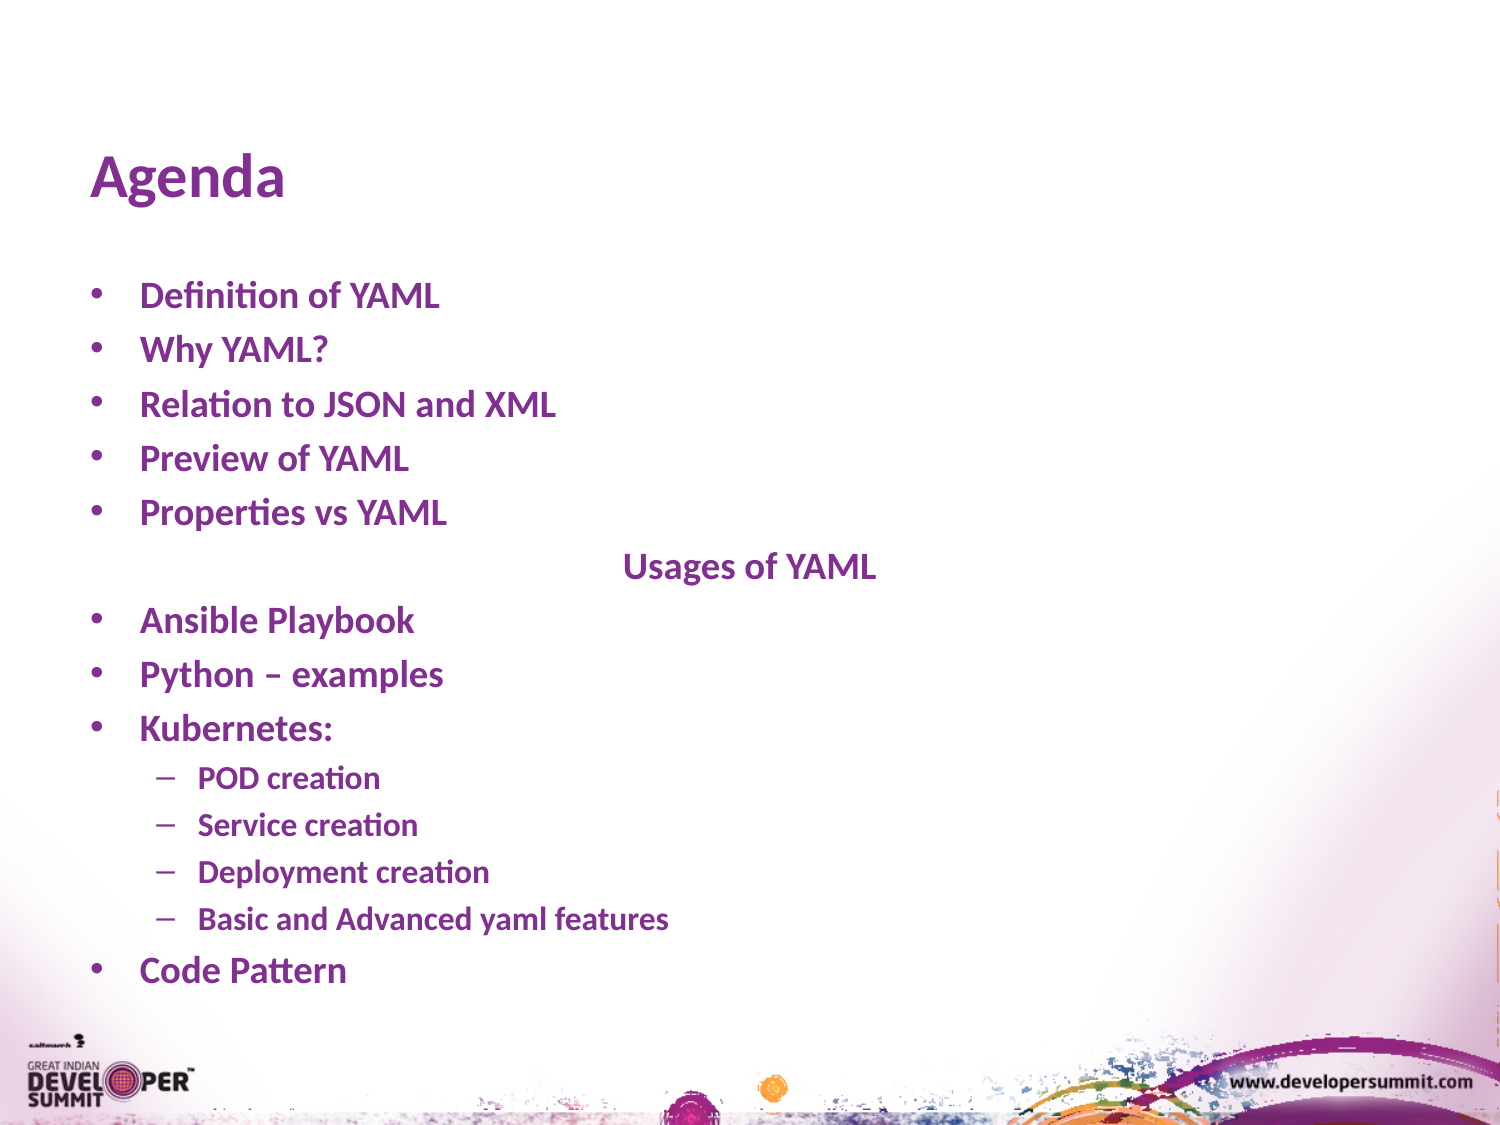

# Agenda
Definition of YAML
Why YAML?
Relation to JSON and XML
Preview of YAML
Properties vs YAML
Usages of YAML
Ansible Playbook
Python – examples
Kubernetes:
POD creation
Service creation
Deployment creation
Basic and Advanced yaml features
Code Pattern